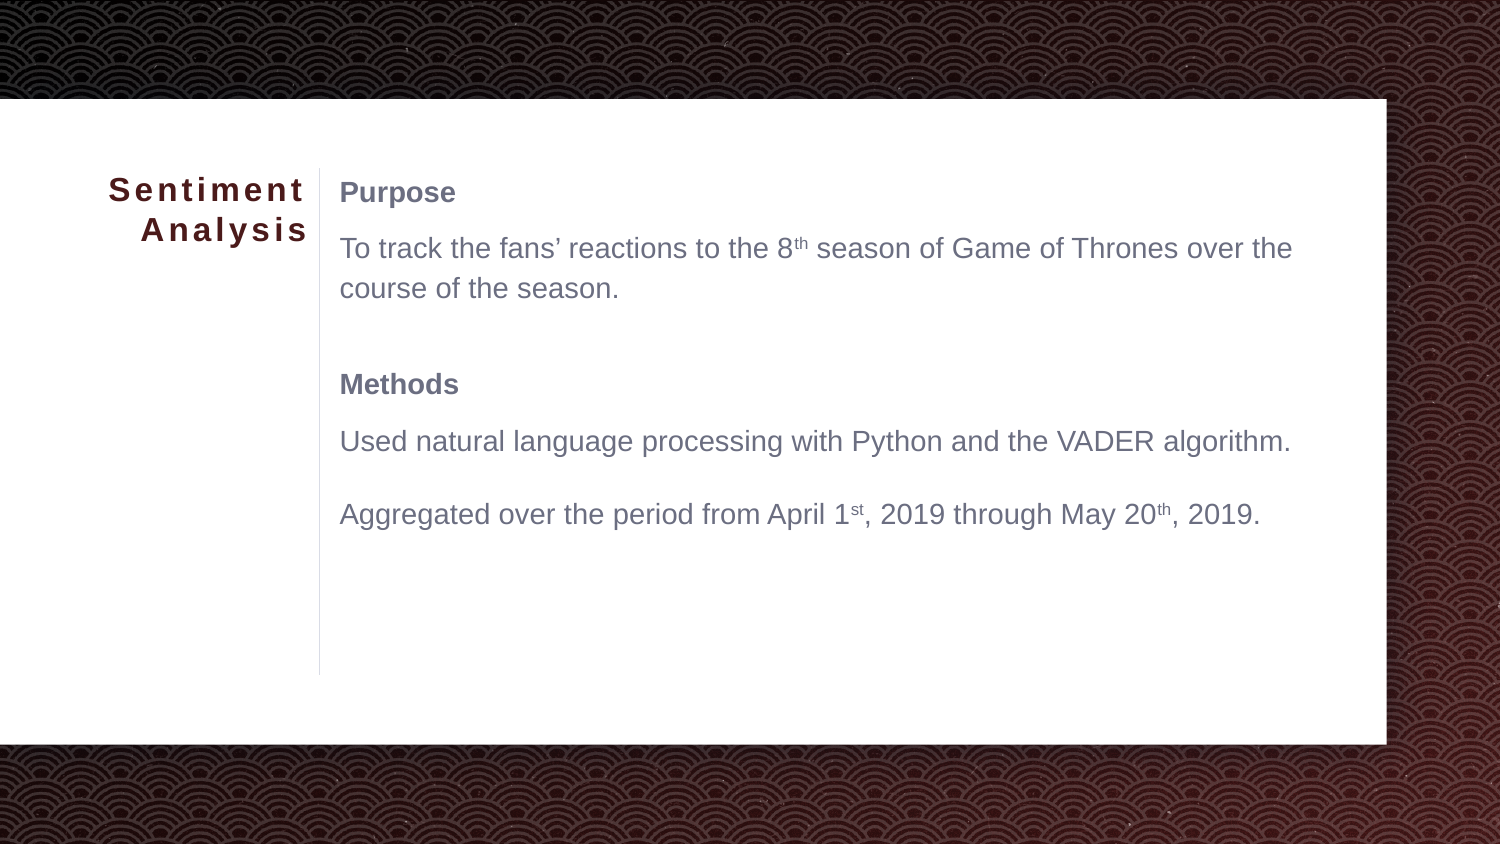

# Sentiment Analysis
Purpose
To track the fans’ reactions to the 8th season of Game of Thrones over the course of the season.

Methods
Used natural language processing with Python and the VADER algorithm.
Aggregated over the period from April 1st, 2019 through May 20th, 2019.